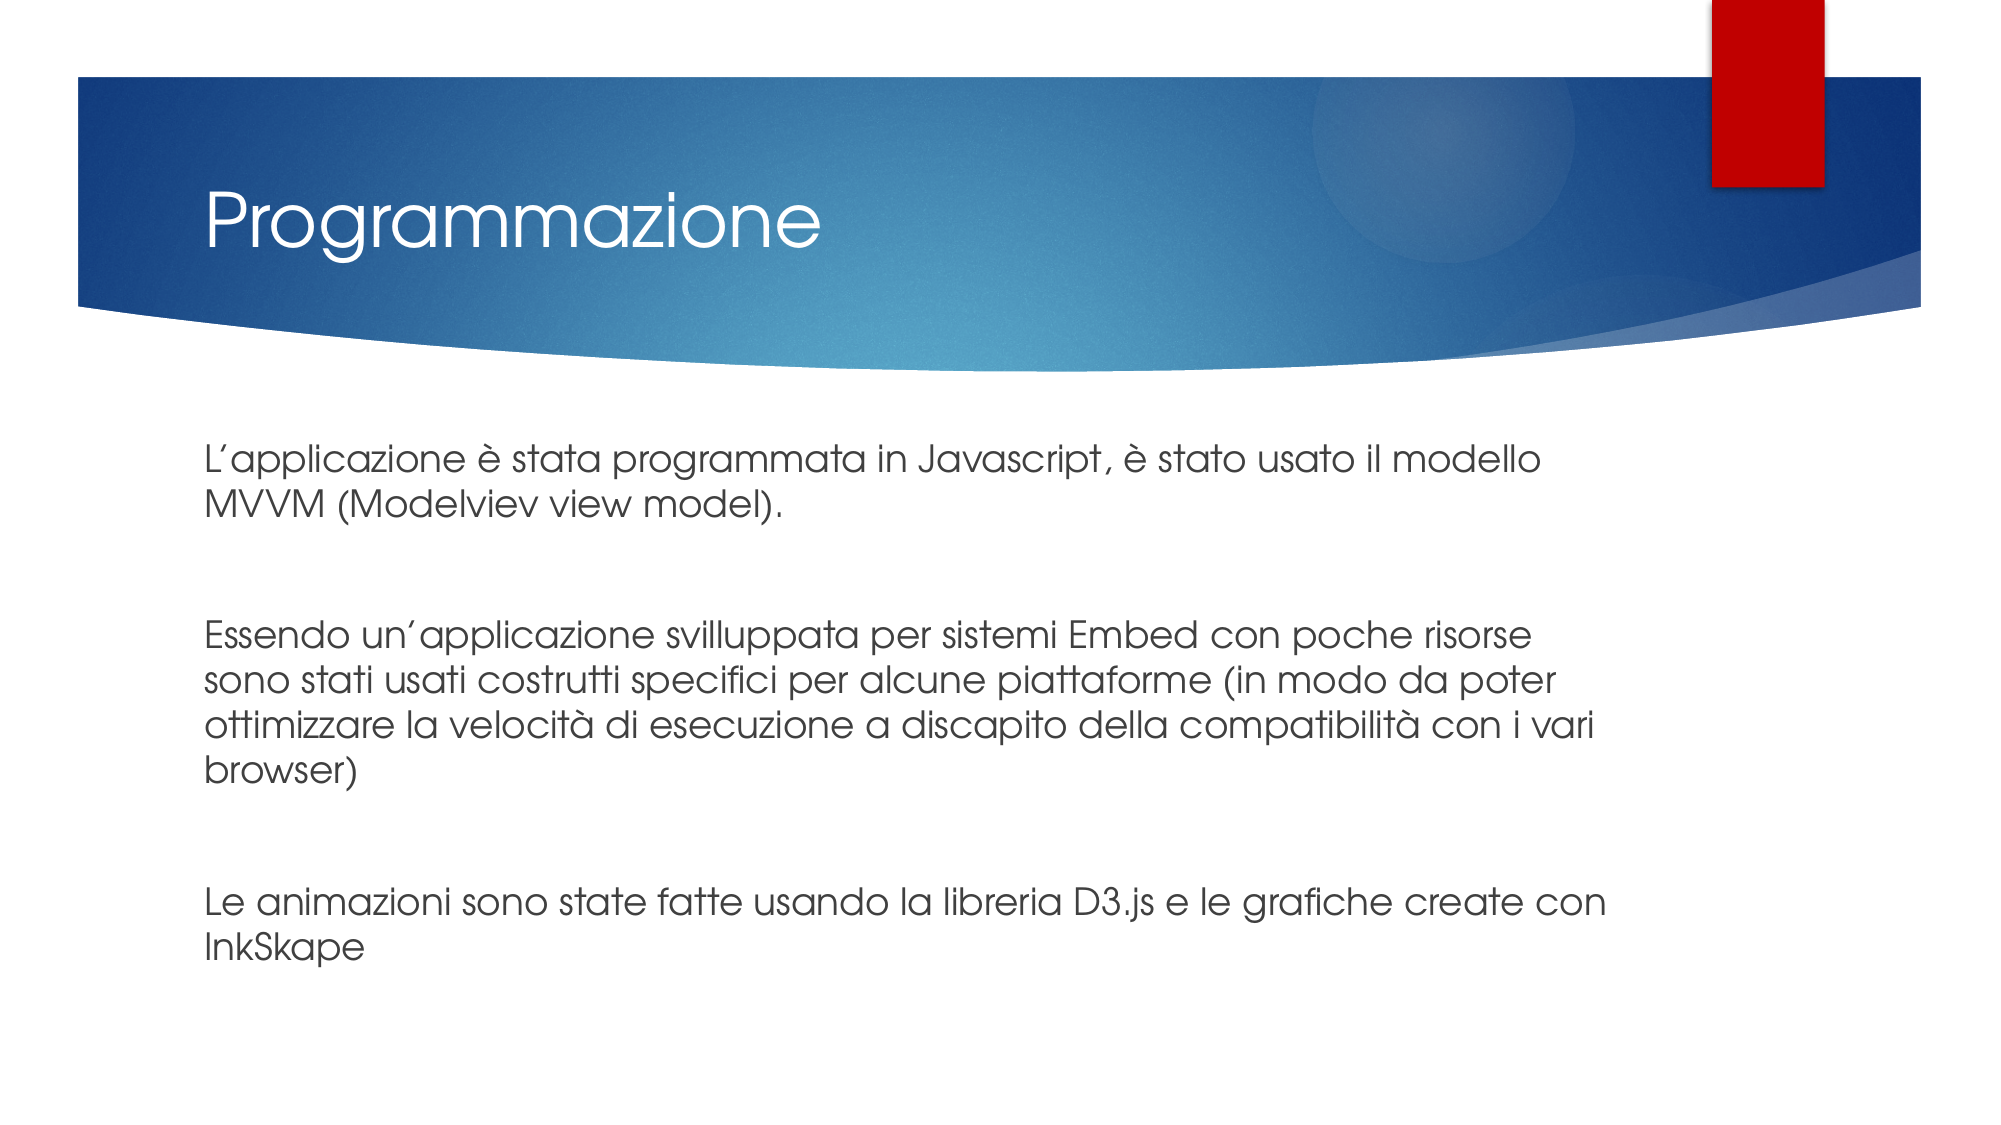

# Programmazione
L’applicazione è stata programmata in Javascript, è stato usato il modello MVVM (Modelviev view model).

Essendo un’applicazione svilluppata per sistemi Embed con poche risorse sono stati usati costrutti specifici per alcune piattaforme (in modo da poter ottimizzare la velocità di esecuzione a discapito della compatibilità con i vari browser)

Le animazioni sono state fatte usando la libreria D3.js e le grafiche create con InkSkape